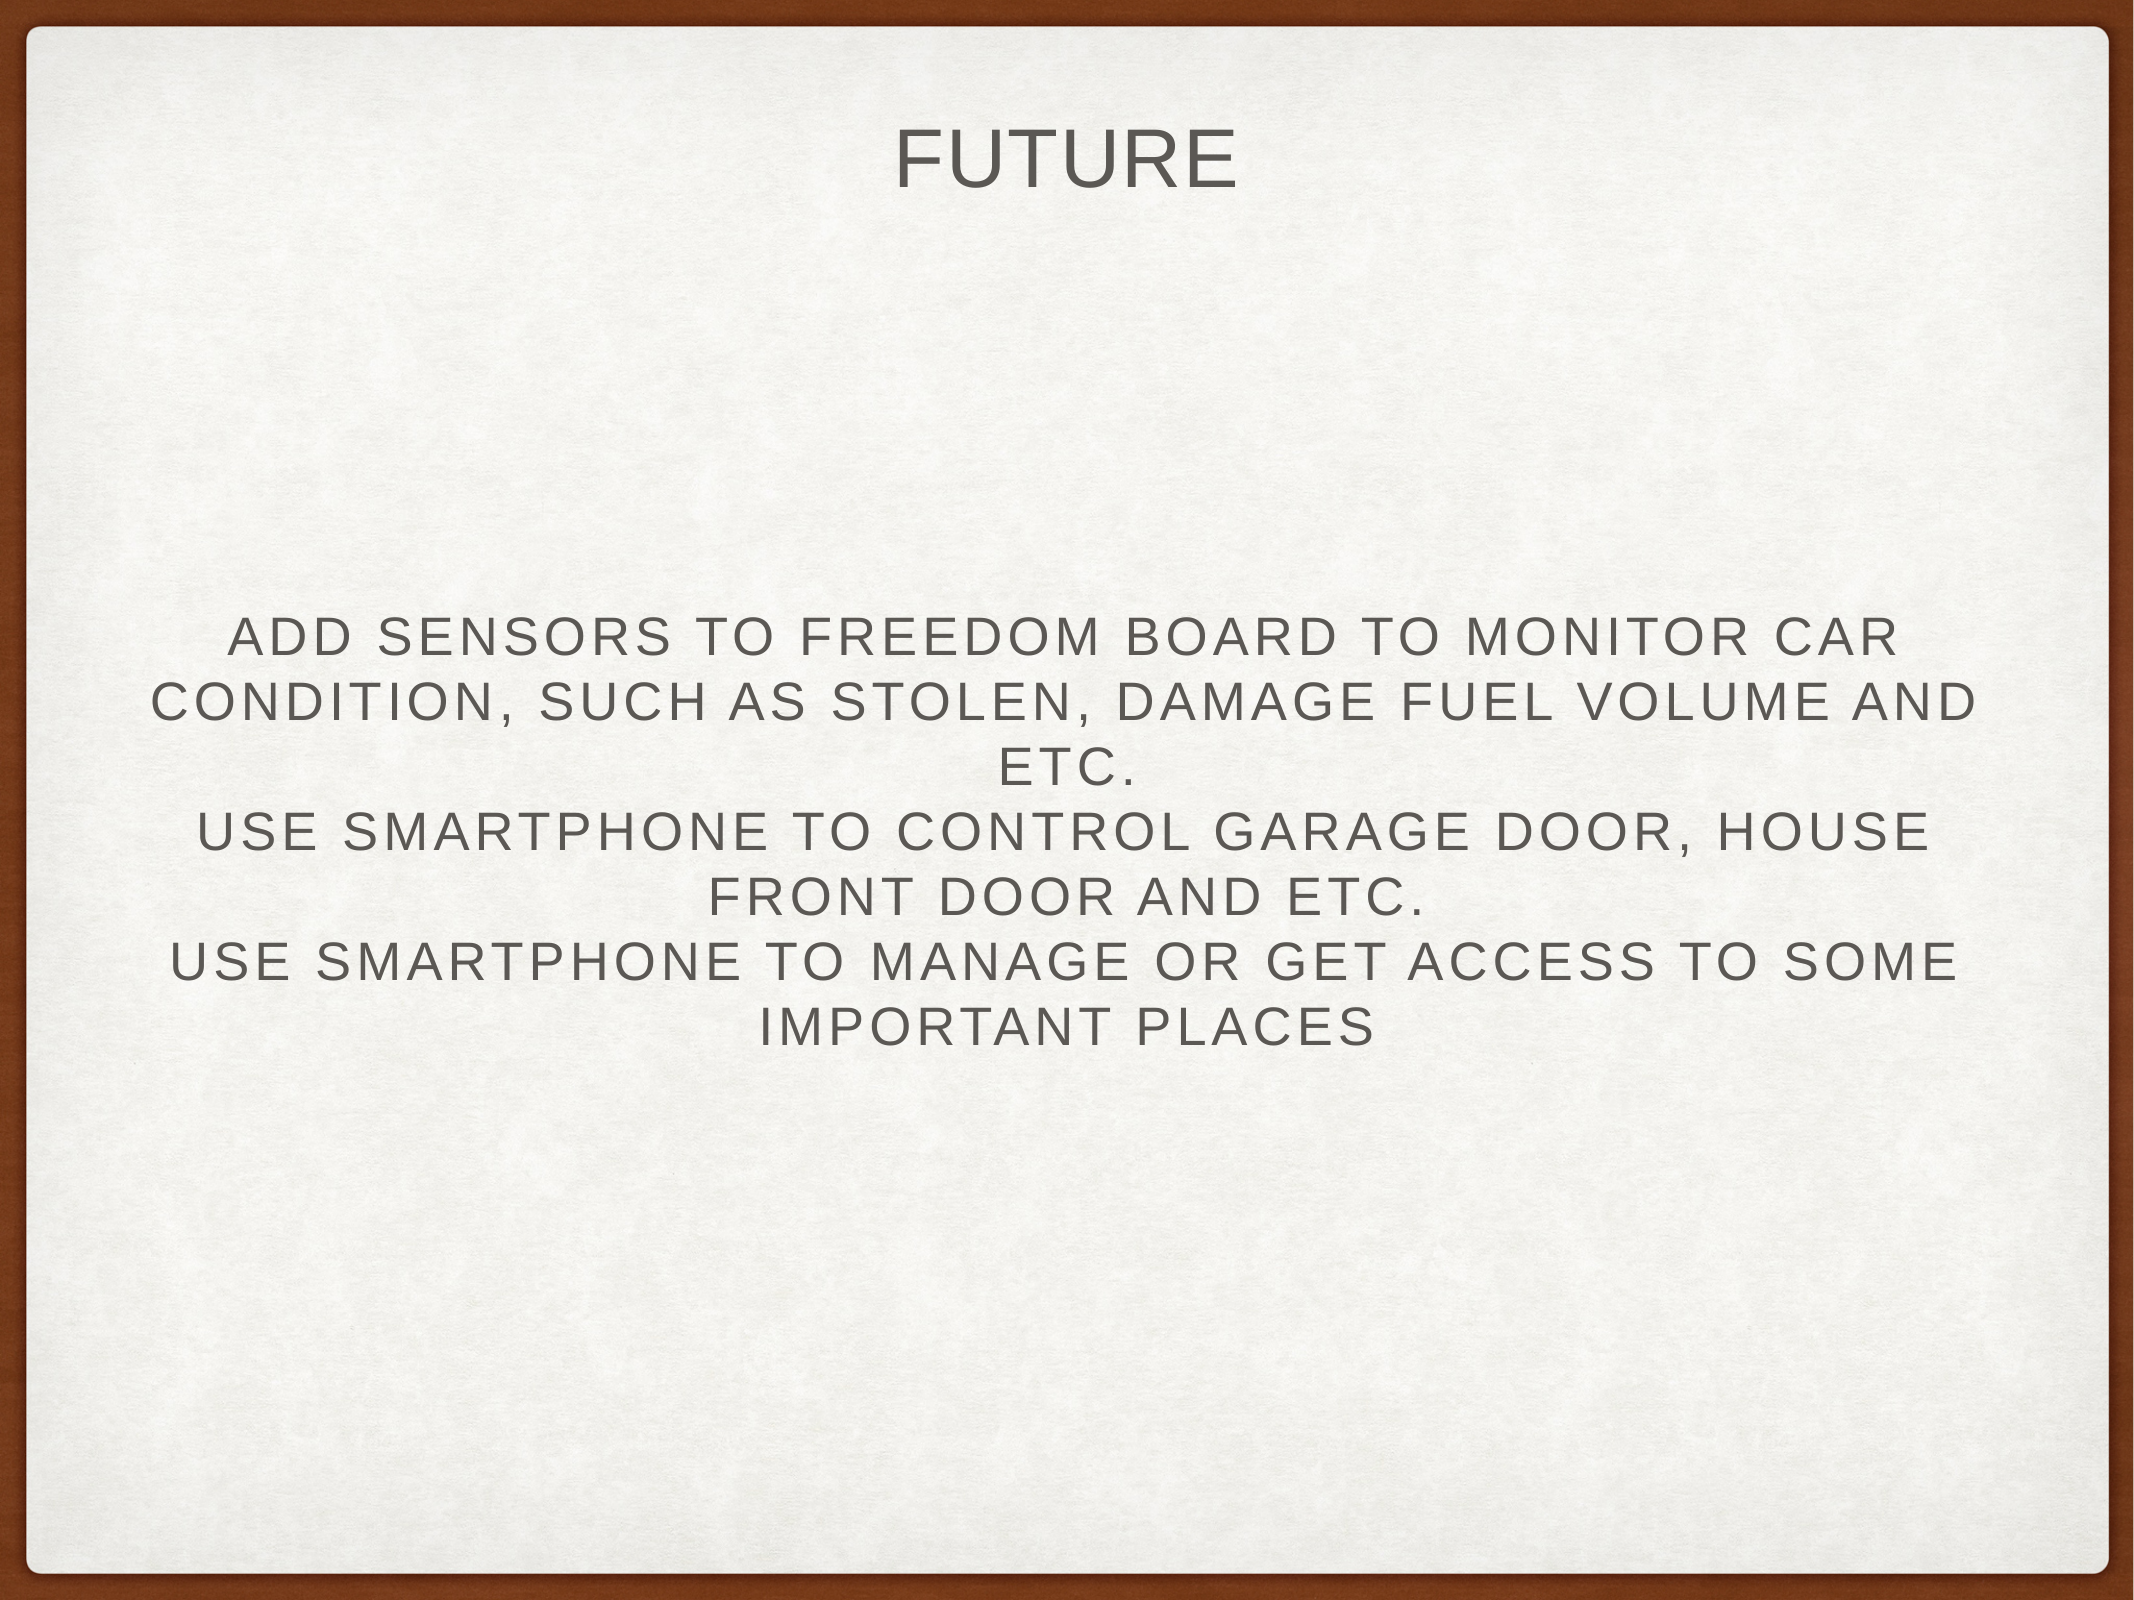

# Future
Add Sensors to Freedom Board to Monitor Car Condition, Such as Stolen, Damage Fuel Volume and etc.
Use Smartphone to Control Garage Door, House Front Door and etc.
Use Smartphone to Manage or Get Access to Some Important Places